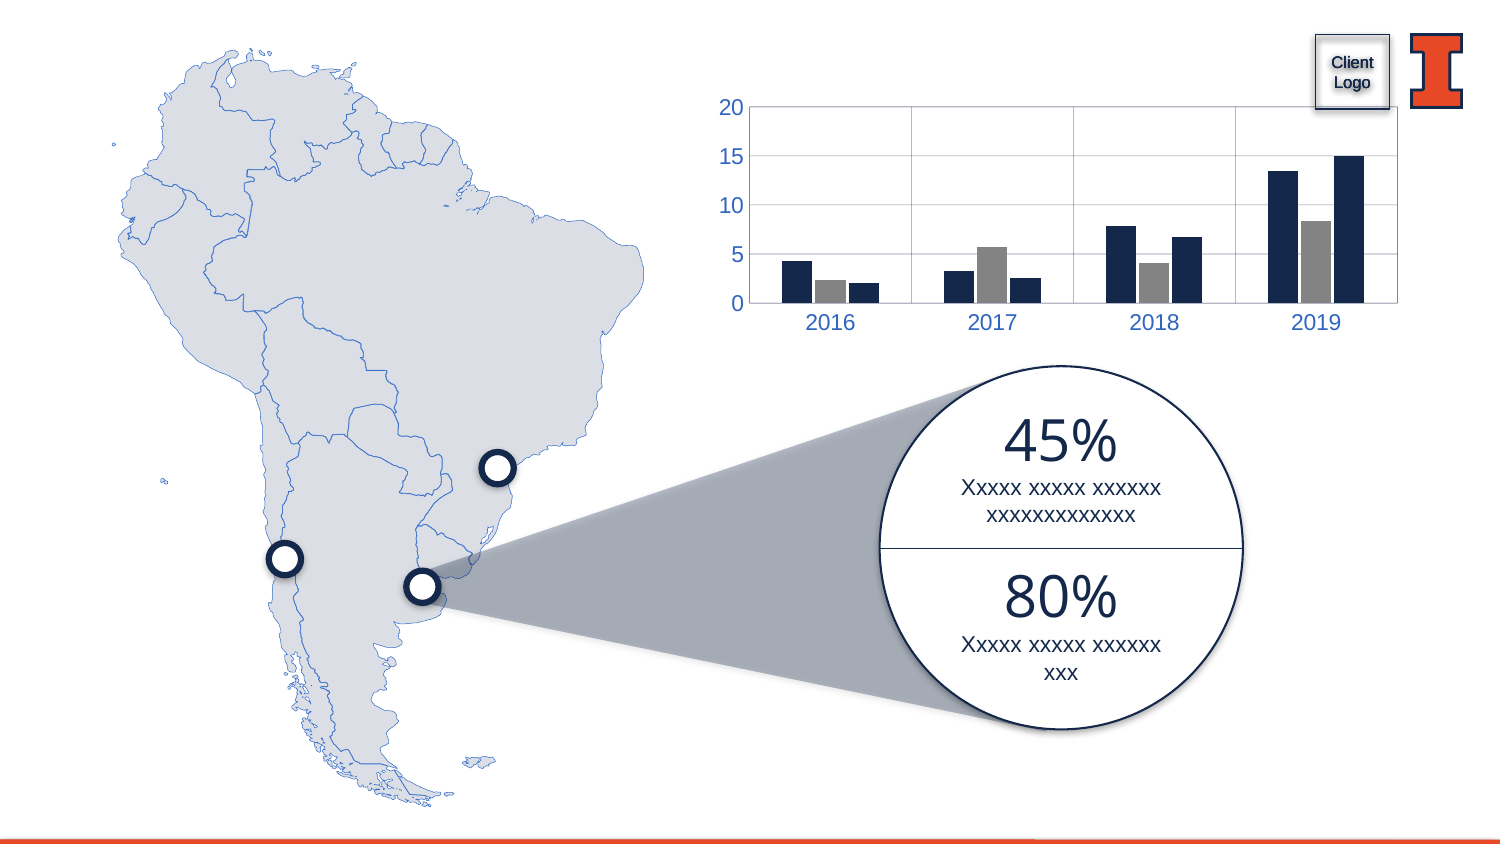

#

### Chart

| Category | Series 1 | Series 2 | Series 3 |
|---|---|---|---|
| 2016 | 4.3 | 2.4 | 2.0 |
| 2017 | 3.25 | 5.720000000000001 | 2.6 |
| 2018 | 7.875 | 4.050000000000001 | 6.75 |
| 2019 | 13.5 | 8.400000000000002 | 15.0 |

45%
Xxxxx xxxxx xxxxxx xxxxxxxxxxxxx

80%
Xxxxx xxxxx xxxxxx xxx